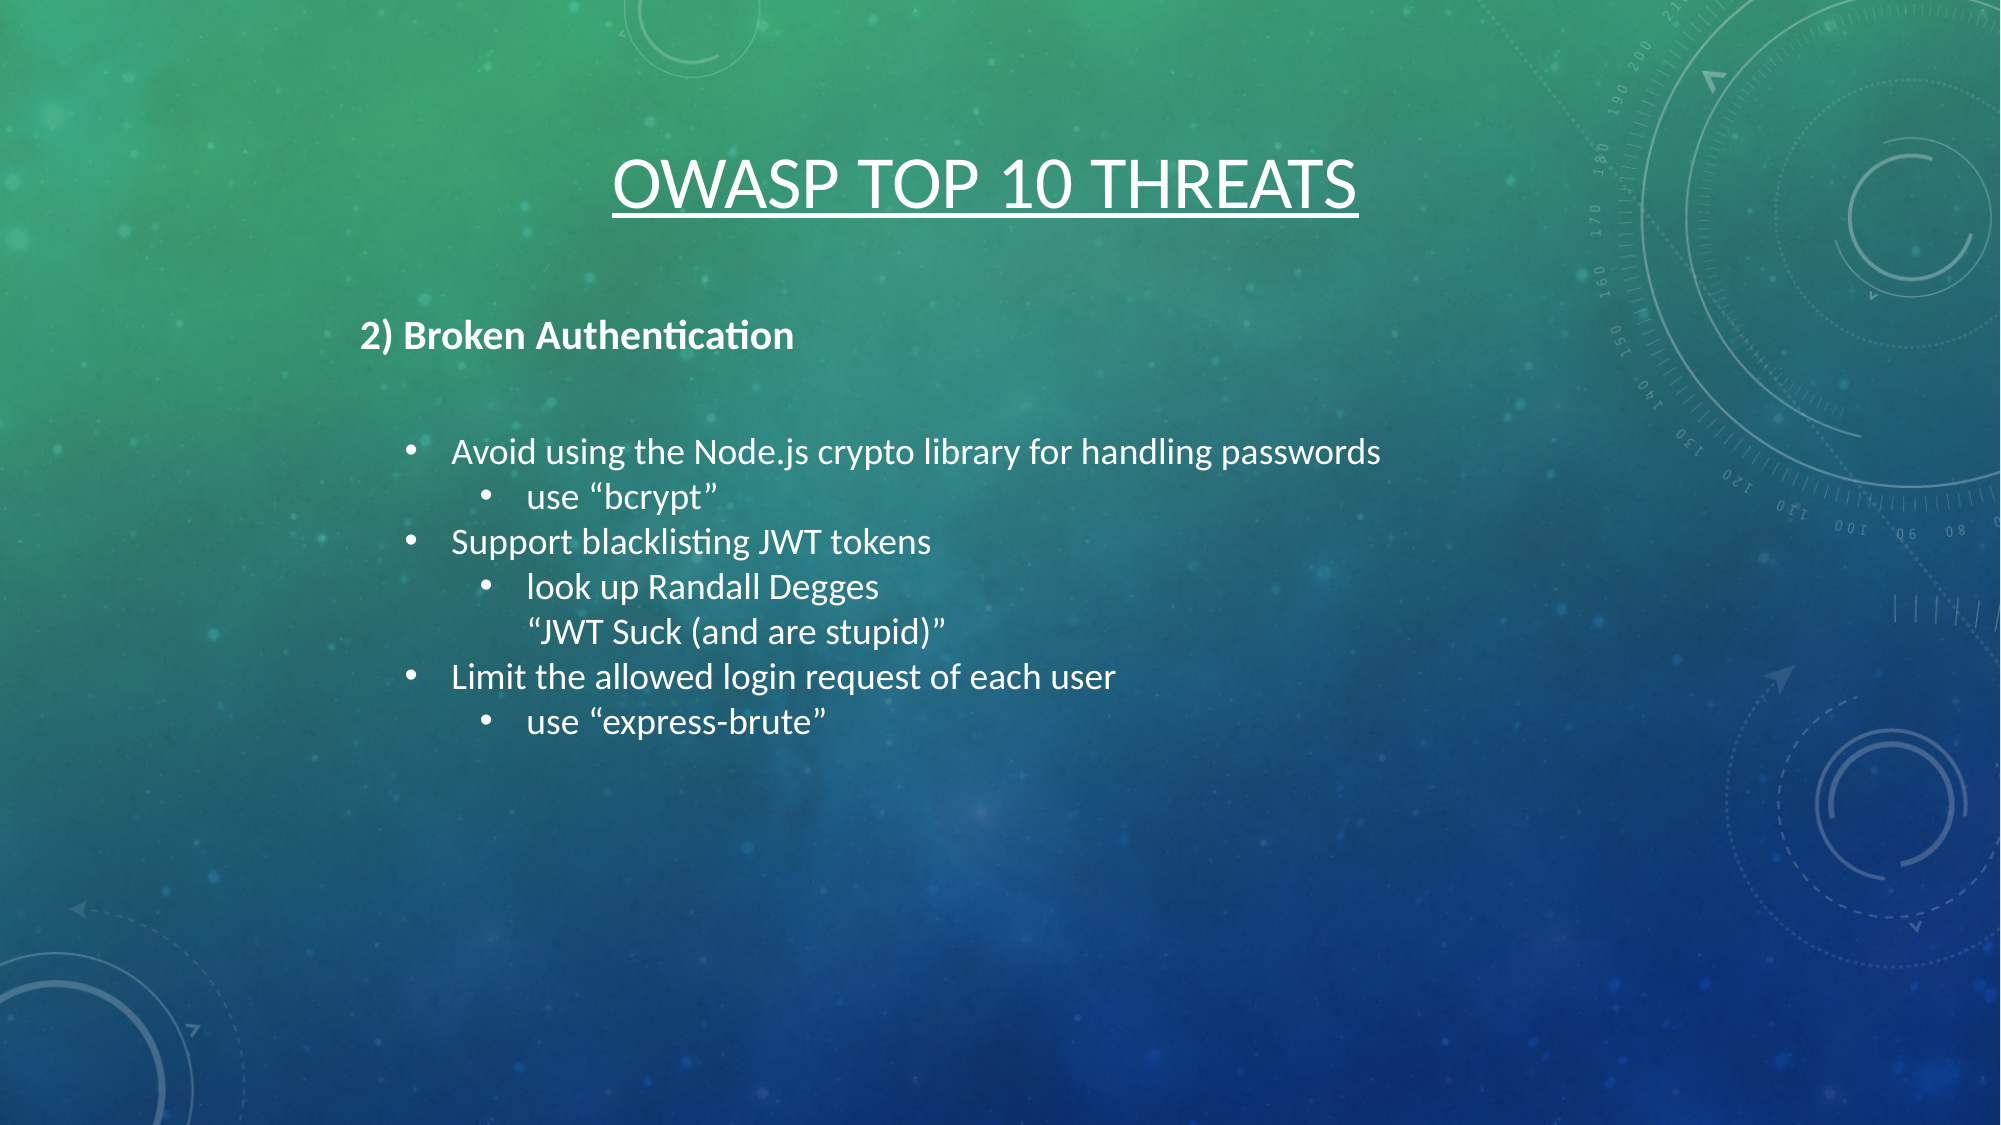

# OWASP Top 10 Threats
2) Broken Authentication
Avoid using the Node.js crypto library for handling passwords
use “bcrypt”
Support blacklisting JWT tokens
look up Randall Degges
“JWT Suck (and are stupid)”
Limit the allowed login request of each user
use “express-brute”